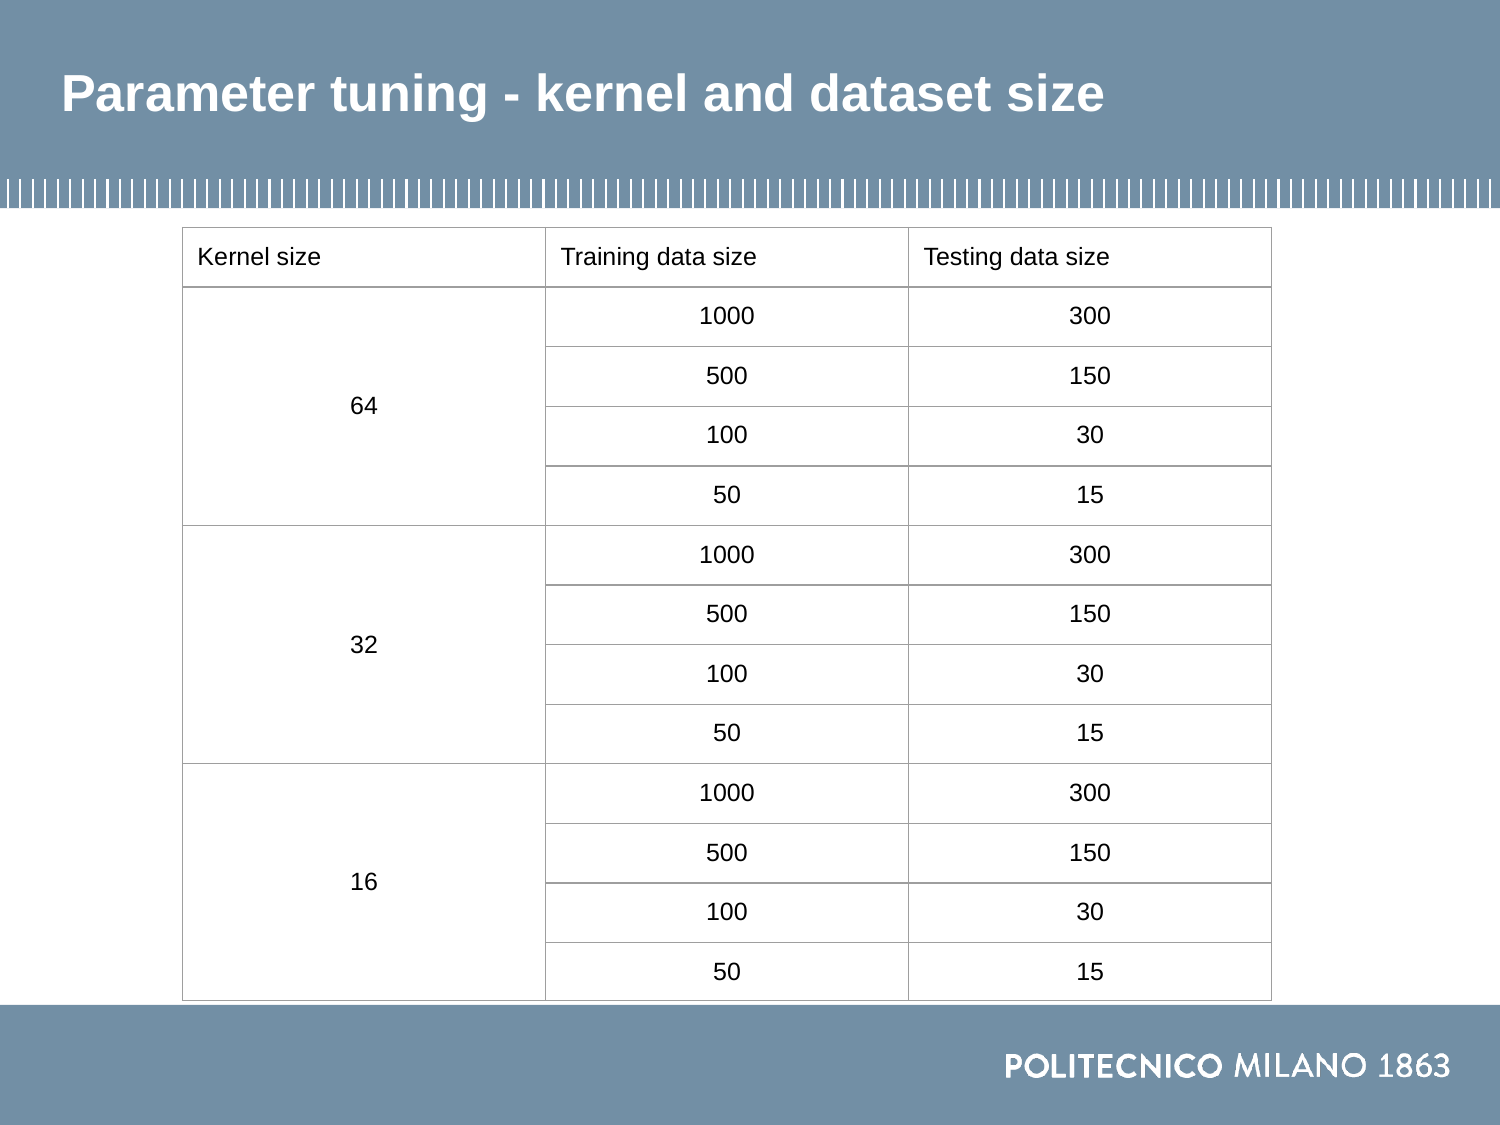

# Parameter tuning - kernel and dataset size
| Kernel size | Training data size | Testing data size |
| --- | --- | --- |
| 64 | 1000 | 300 |
|  | 500 | 150 |
|  | 100 | 30 |
|  | 50 | 15 |
| 32 | 1000 | 300 |
|  | 500 | 150 |
|  | 100 | 30 |
|  | 50 | 15 |
| 16 | 1000 | 300 |
|  | 500 | 150 |
|  | 100 | 30 |
|  | 50 | 15 |